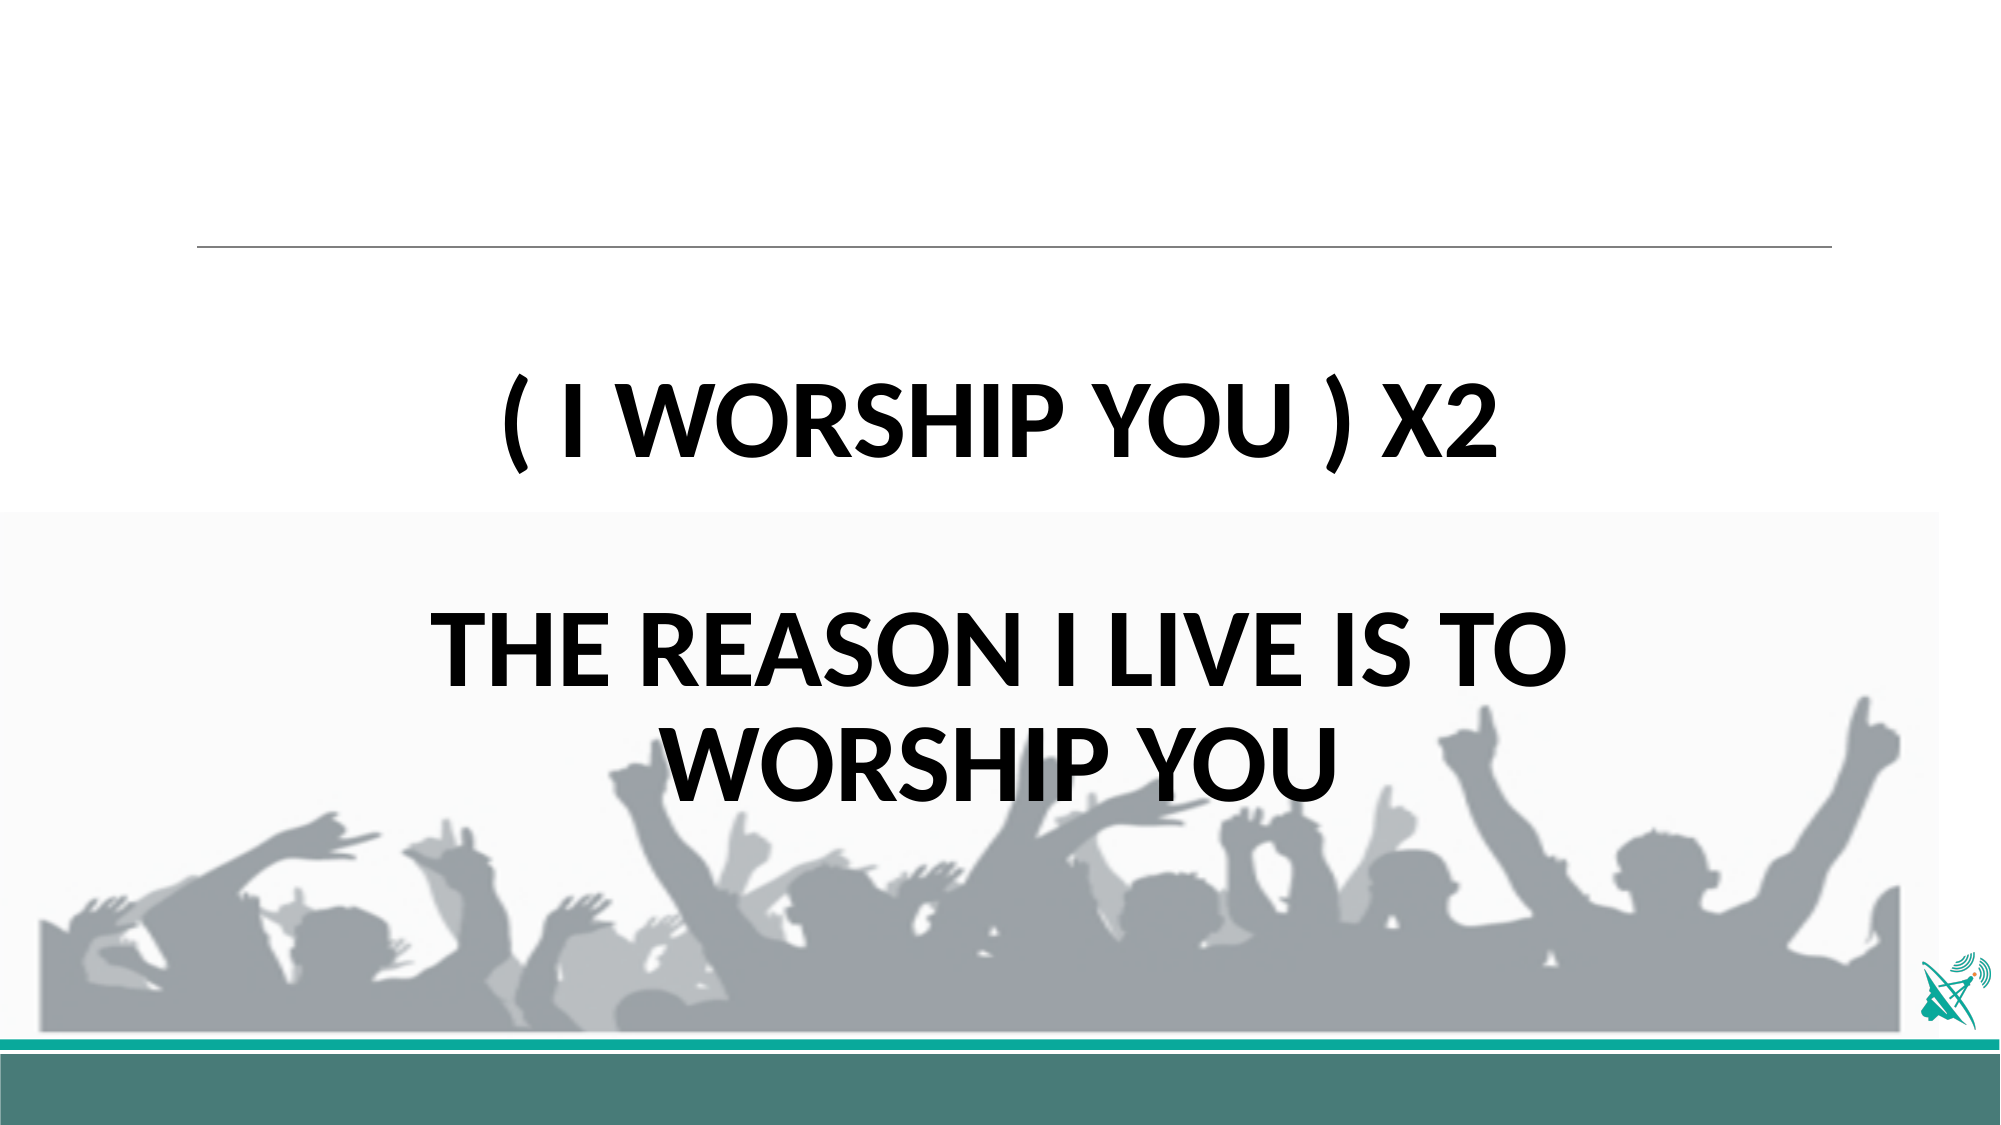

# ( I WORSHIP YOU ) X2 THE REASON I LIVE IS TO WORSHIP YOU